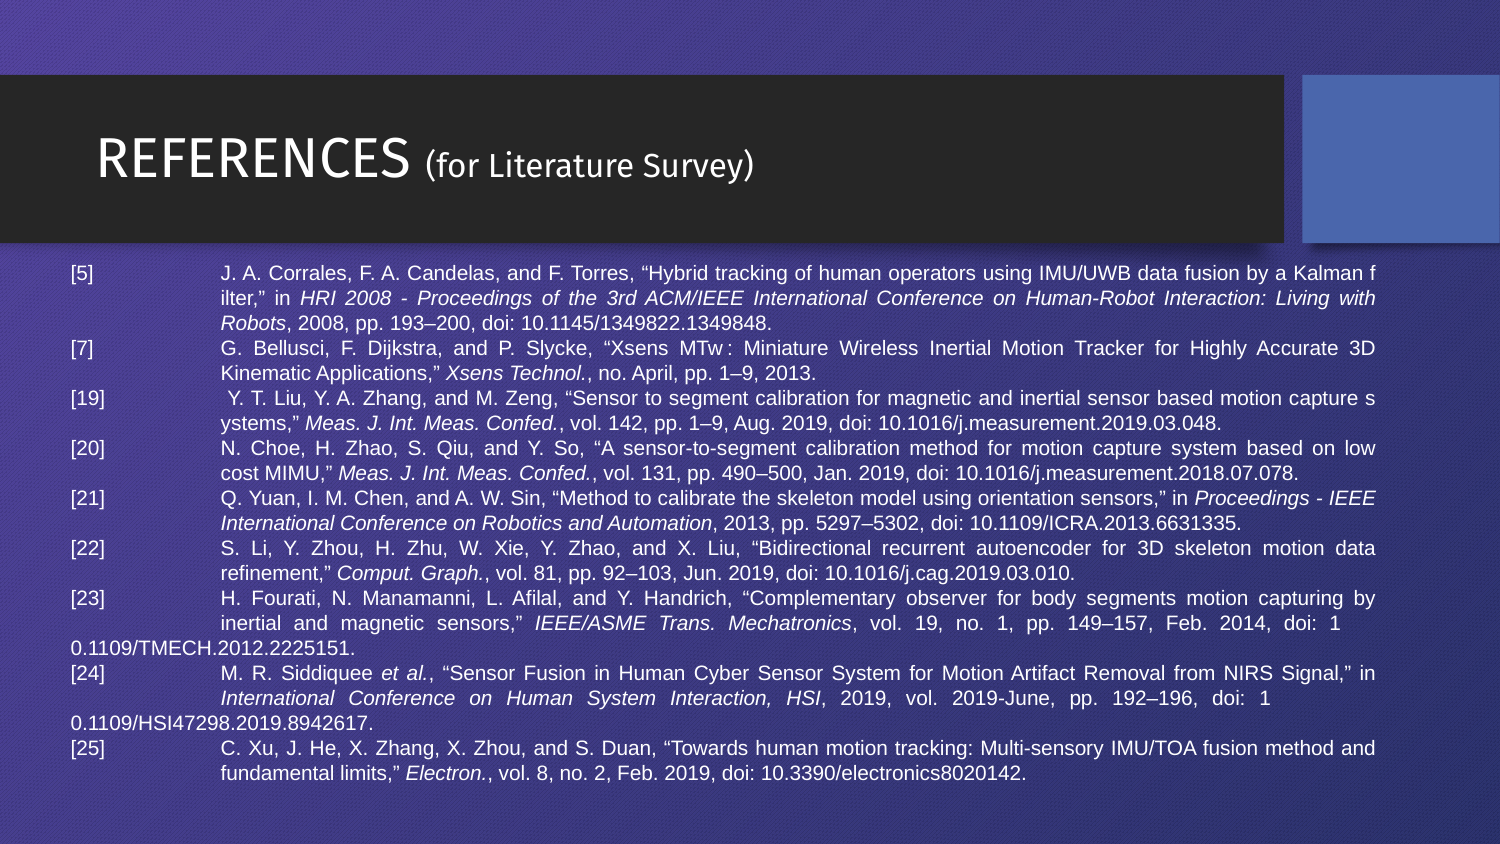

# REFERENCES (for Literature Survey)
[5]	J. A. Corrales, F. A. Candelas, and F. Torres, “Hybrid tracking of human operators using IMU/UWB data fusion by a Kalman f	ilter,” in HRI 2008 - Proceedings of the 3rd ACM/IEEE International Conference on Human-Robot Interaction: Living with 	Robots, 2008, pp. 193–200, doi: 10.1145/1349822.1349848.
[7]	G. Bellusci, F. Dijkstra, and P. Slycke, “Xsens MTw : Miniature Wireless Inertial Motion Tracker for Highly Accurate 3D 	Kinematic Applications,” Xsens Technol., no. April, pp. 1–9, 2013.
[19]	 Y. T. Liu, Y. A. Zhang, and M. Zeng, “Sensor to segment calibration for magnetic and inertial sensor based motion capture s	ystems,” Meas. J. Int. Meas. Confed., vol. 142, pp. 1–9, Aug. 2019, doi: 10.1016/j.measurement.2019.03.048.
[20]	N. Choe, H. Zhao, S. Qiu, and Y. So, “A sensor-to-segment calibration method for motion capture system based on low 	cost MIMU,” Meas. J. Int. Meas. Confed., vol. 131, pp. 490–500, Jan. 2019, doi: 10.1016/j.measurement.2018.07.078.
[21]	Q. Yuan, I. M. Chen, and A. W. Sin, “Method to calibrate the skeleton model using orientation sensors,” in Proceedings - IEEE 	International Conference on Robotics and Automation, 2013, pp. 5297–5302, doi: 10.1109/ICRA.2013.6631335.
[22]	S. Li, Y. Zhou, H. Zhu, W. Xie, Y. Zhao, and X. Liu, “Bidirectional recurrent autoencoder for 3D skeleton motion data 	refinement,” Comput. Graph., vol. 81, pp. 92–103, Jun. 2019, doi: 10.1016/j.cag.2019.03.010.
[23]	H. Fourati, N. Manamanni, L. Afilal, and Y. Handrich, “Complementary observer for body segments motion capturing by 	inertial and magnetic sensors,” IEEE/ASME Trans. Mechatronics, vol. 19, no. 1, pp. 149–157, Feb. 2014, doi: 1	0.1109/TMECH.2012.2225151.
[24]	M. R. Siddiquee et al., “Sensor Fusion in Human Cyber Sensor System for Motion Artifact Removal from NIRS Signal,” in 	International Conference on Human System Interaction, HSI, 2019, vol. 2019-June, pp. 192–196, doi: 1	0.1109/HSI47298.2019.8942617.
[25]	C. Xu, J. He, X. Zhang, X. Zhou, and S. Duan, “Towards human motion tracking: Multi-sensory IMU/TOA fusion method and 	fundamental limits,” Electron., vol. 8, no. 2, Feb. 2019, doi: 10.3390/electronics8020142.